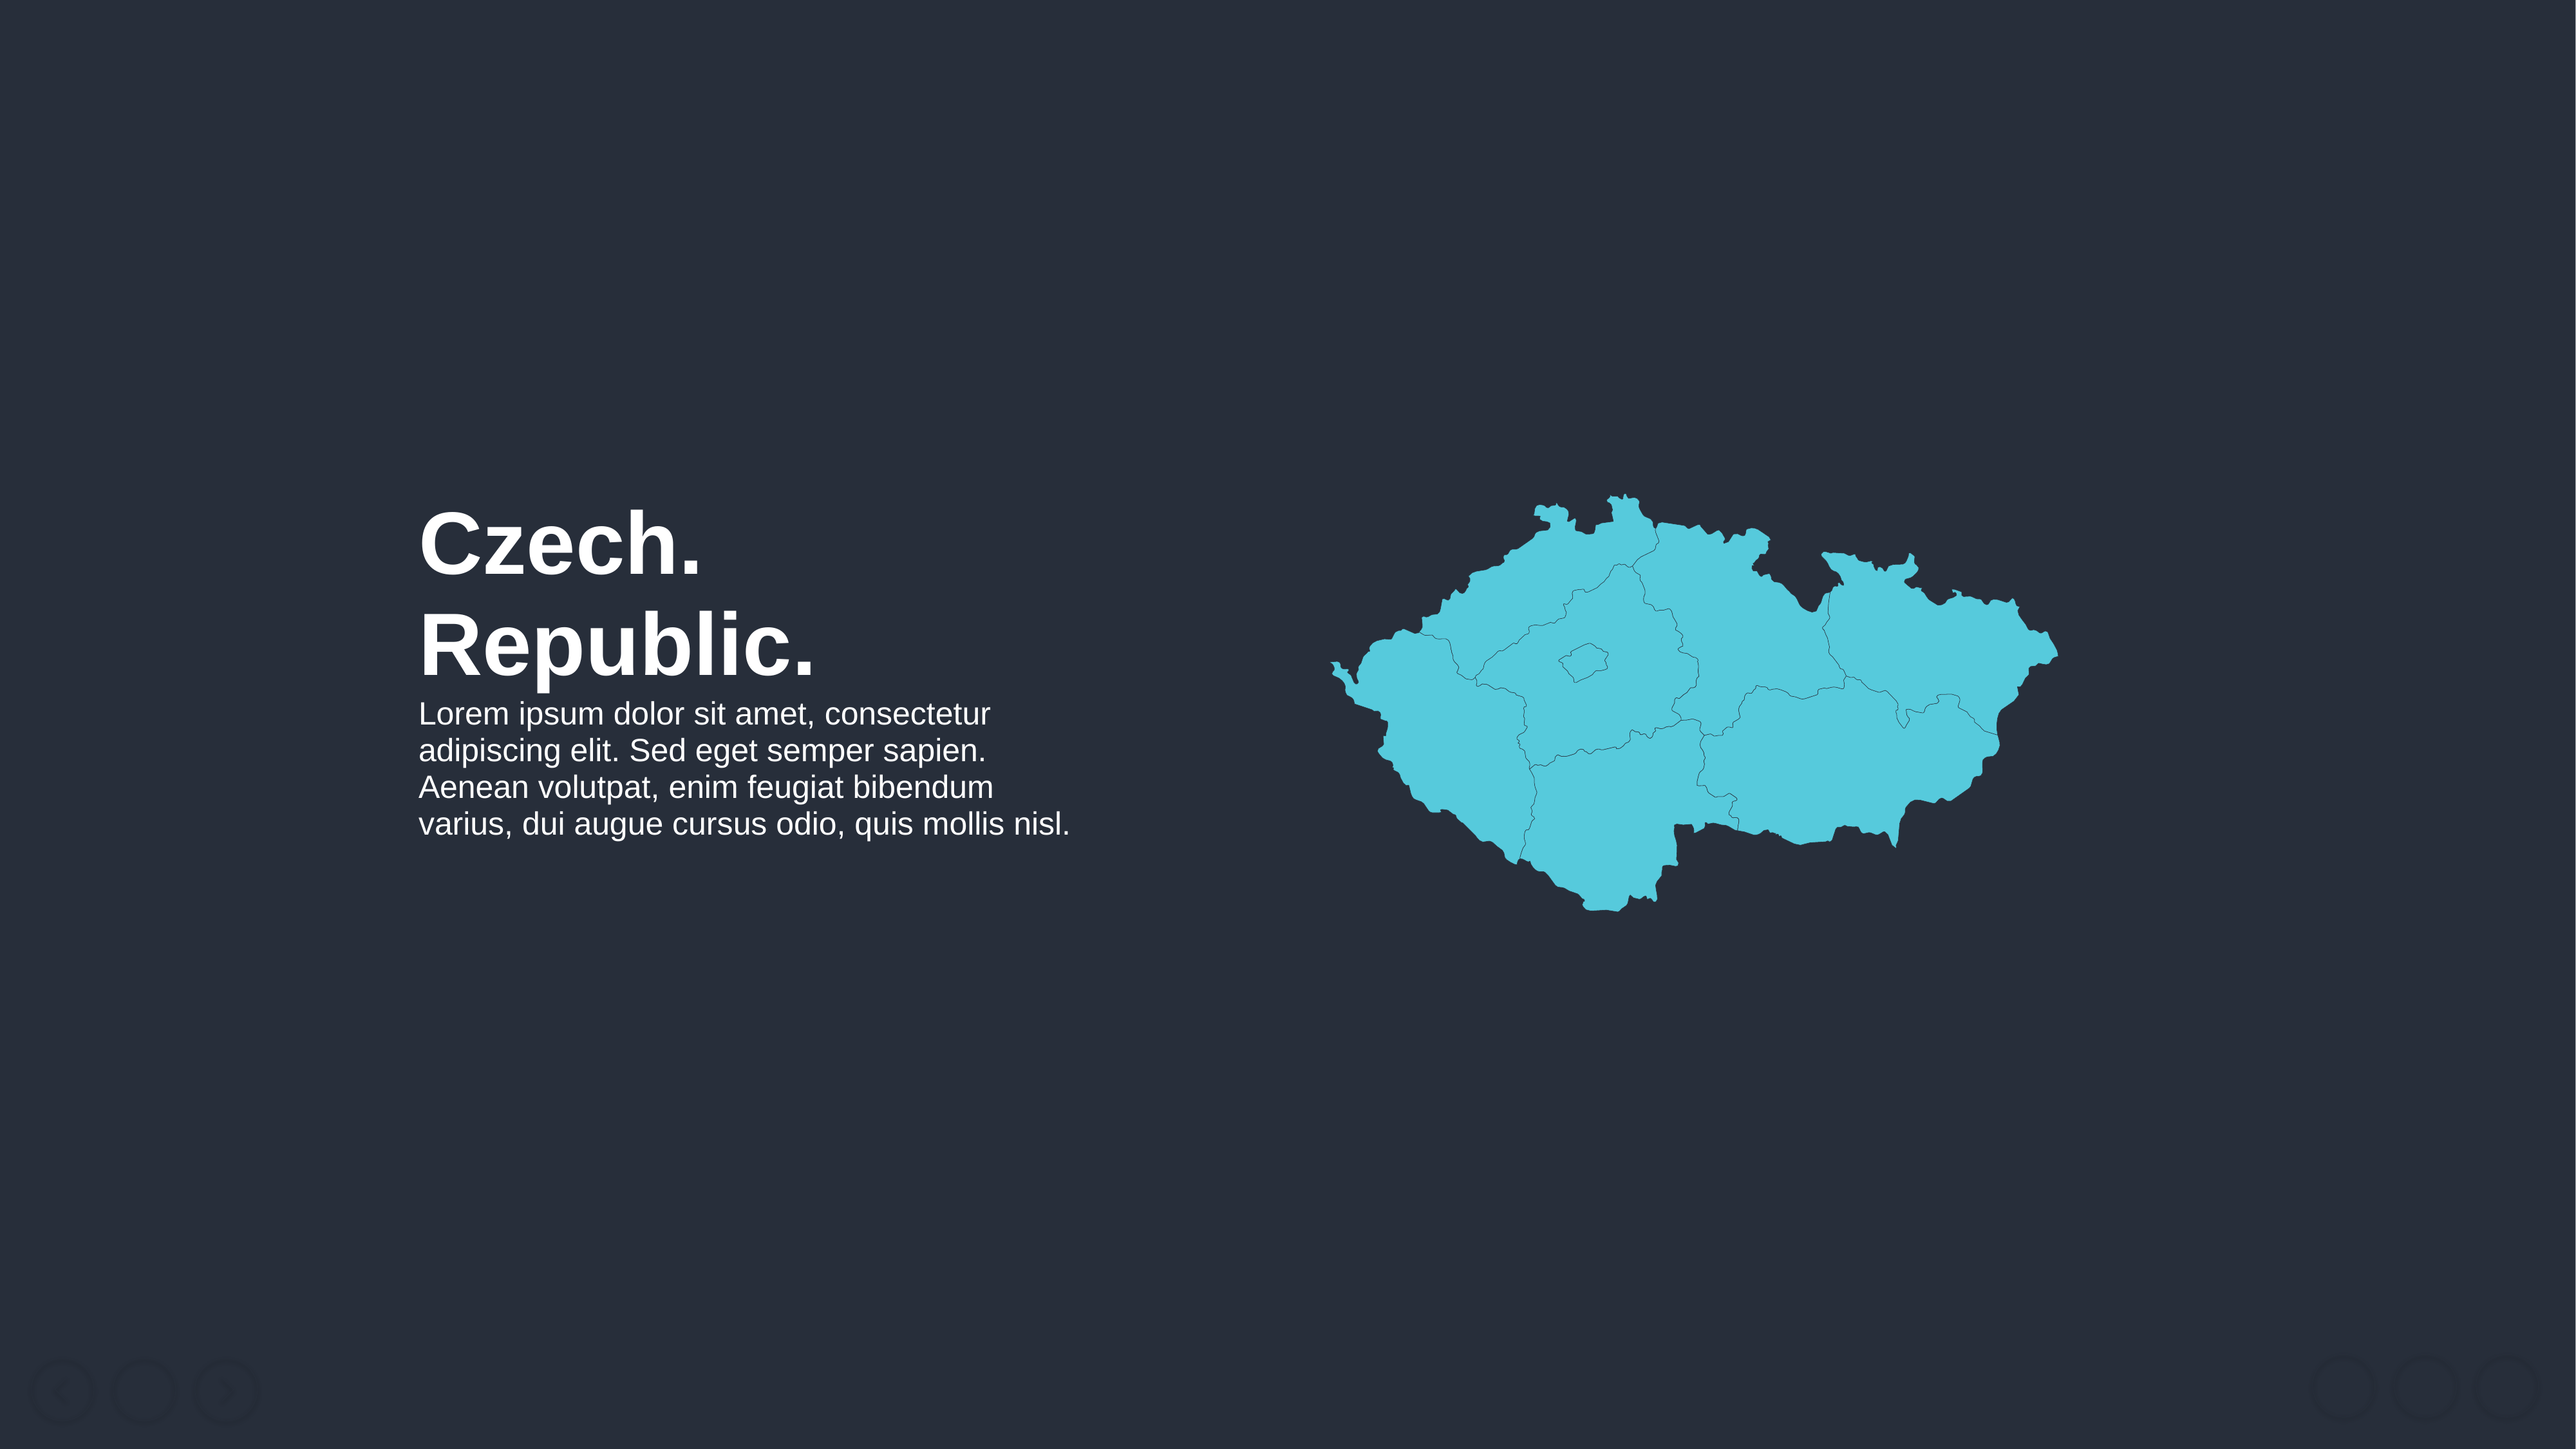

Czech.
Republic.
Lorem ipsum dolor sit amet, consectetur adipiscing elit. Sed eget semper sapien. Aenean volutpat, enim feugiat bibendum varius, dui augue cursus odio, quis mollis nisl.